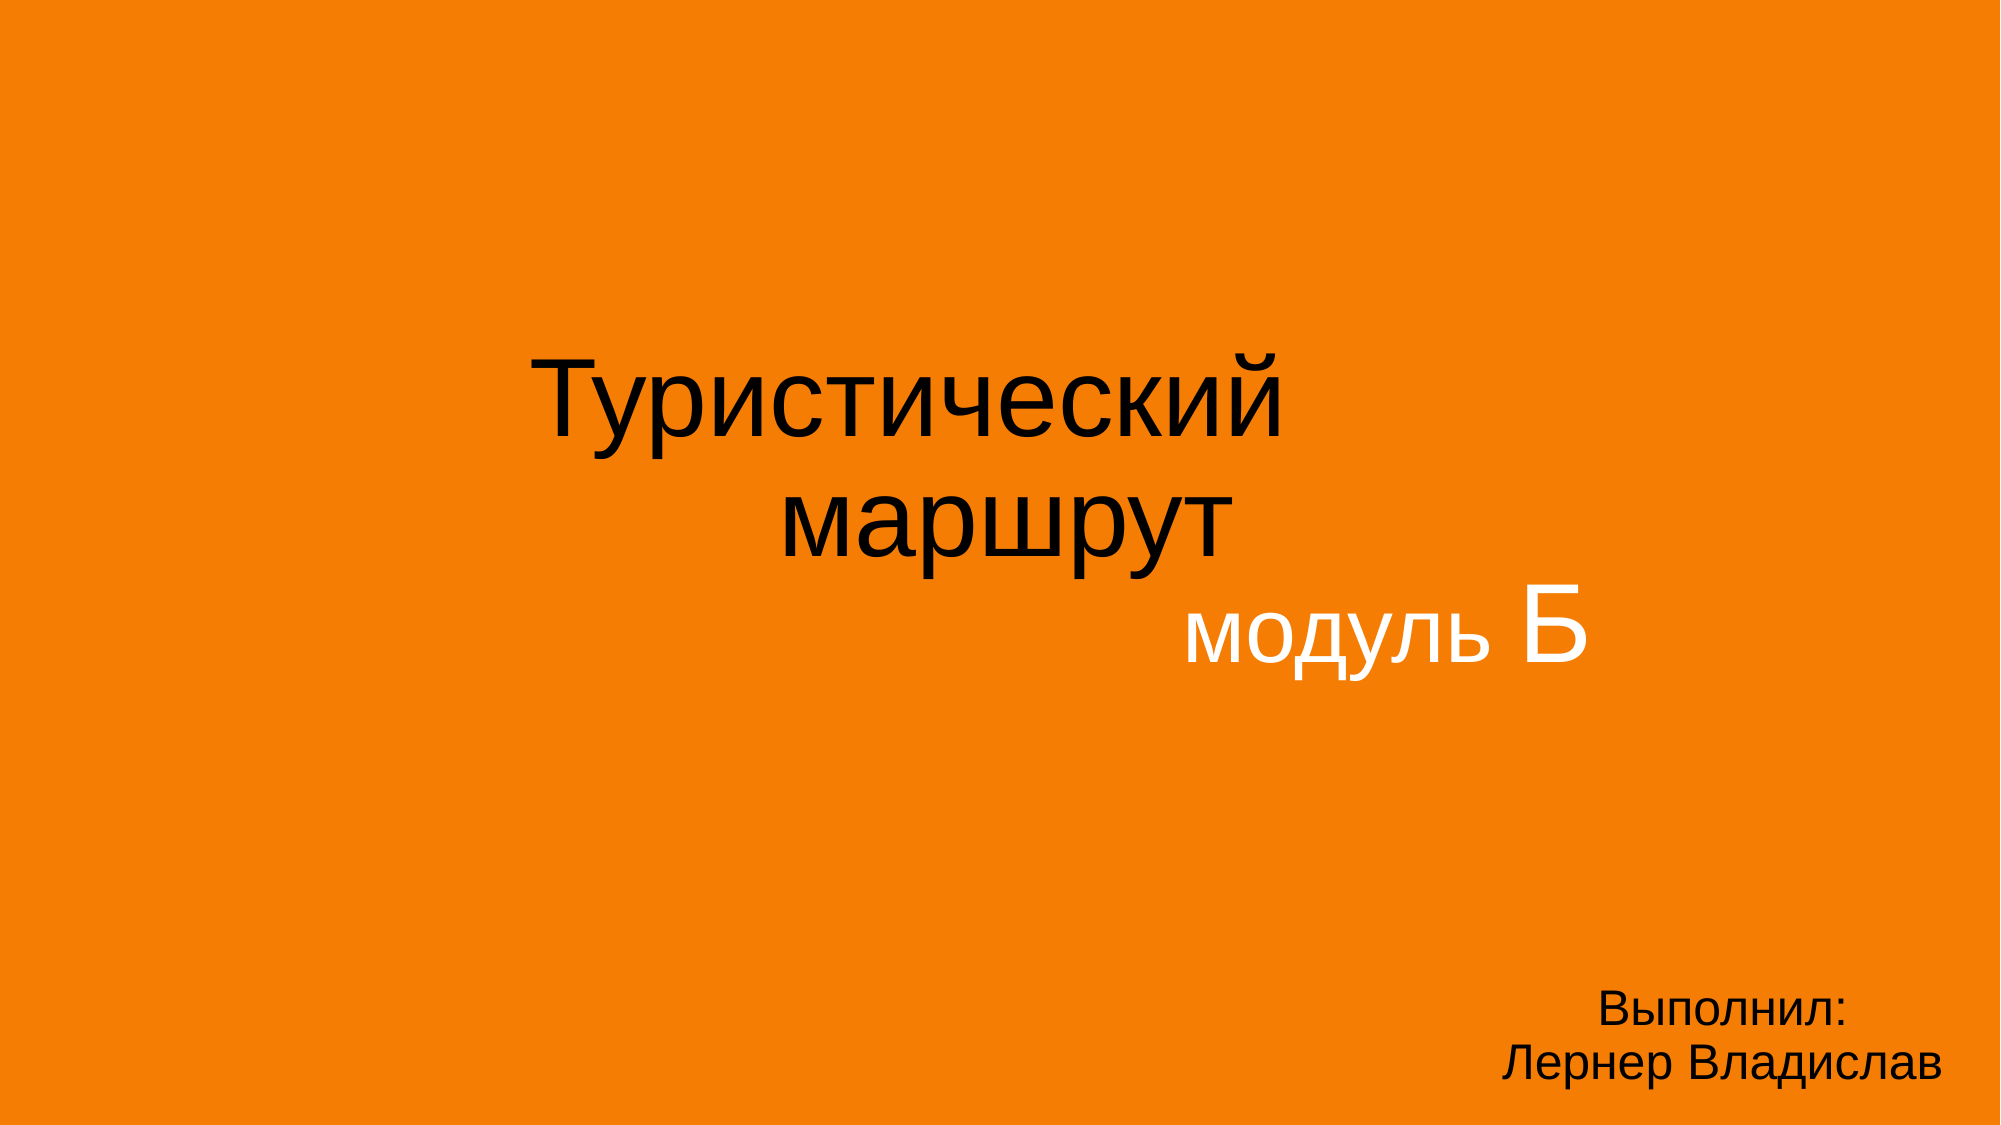

# Туристический маршрут
модуль Б
Выполнил:
Лернер Владислав